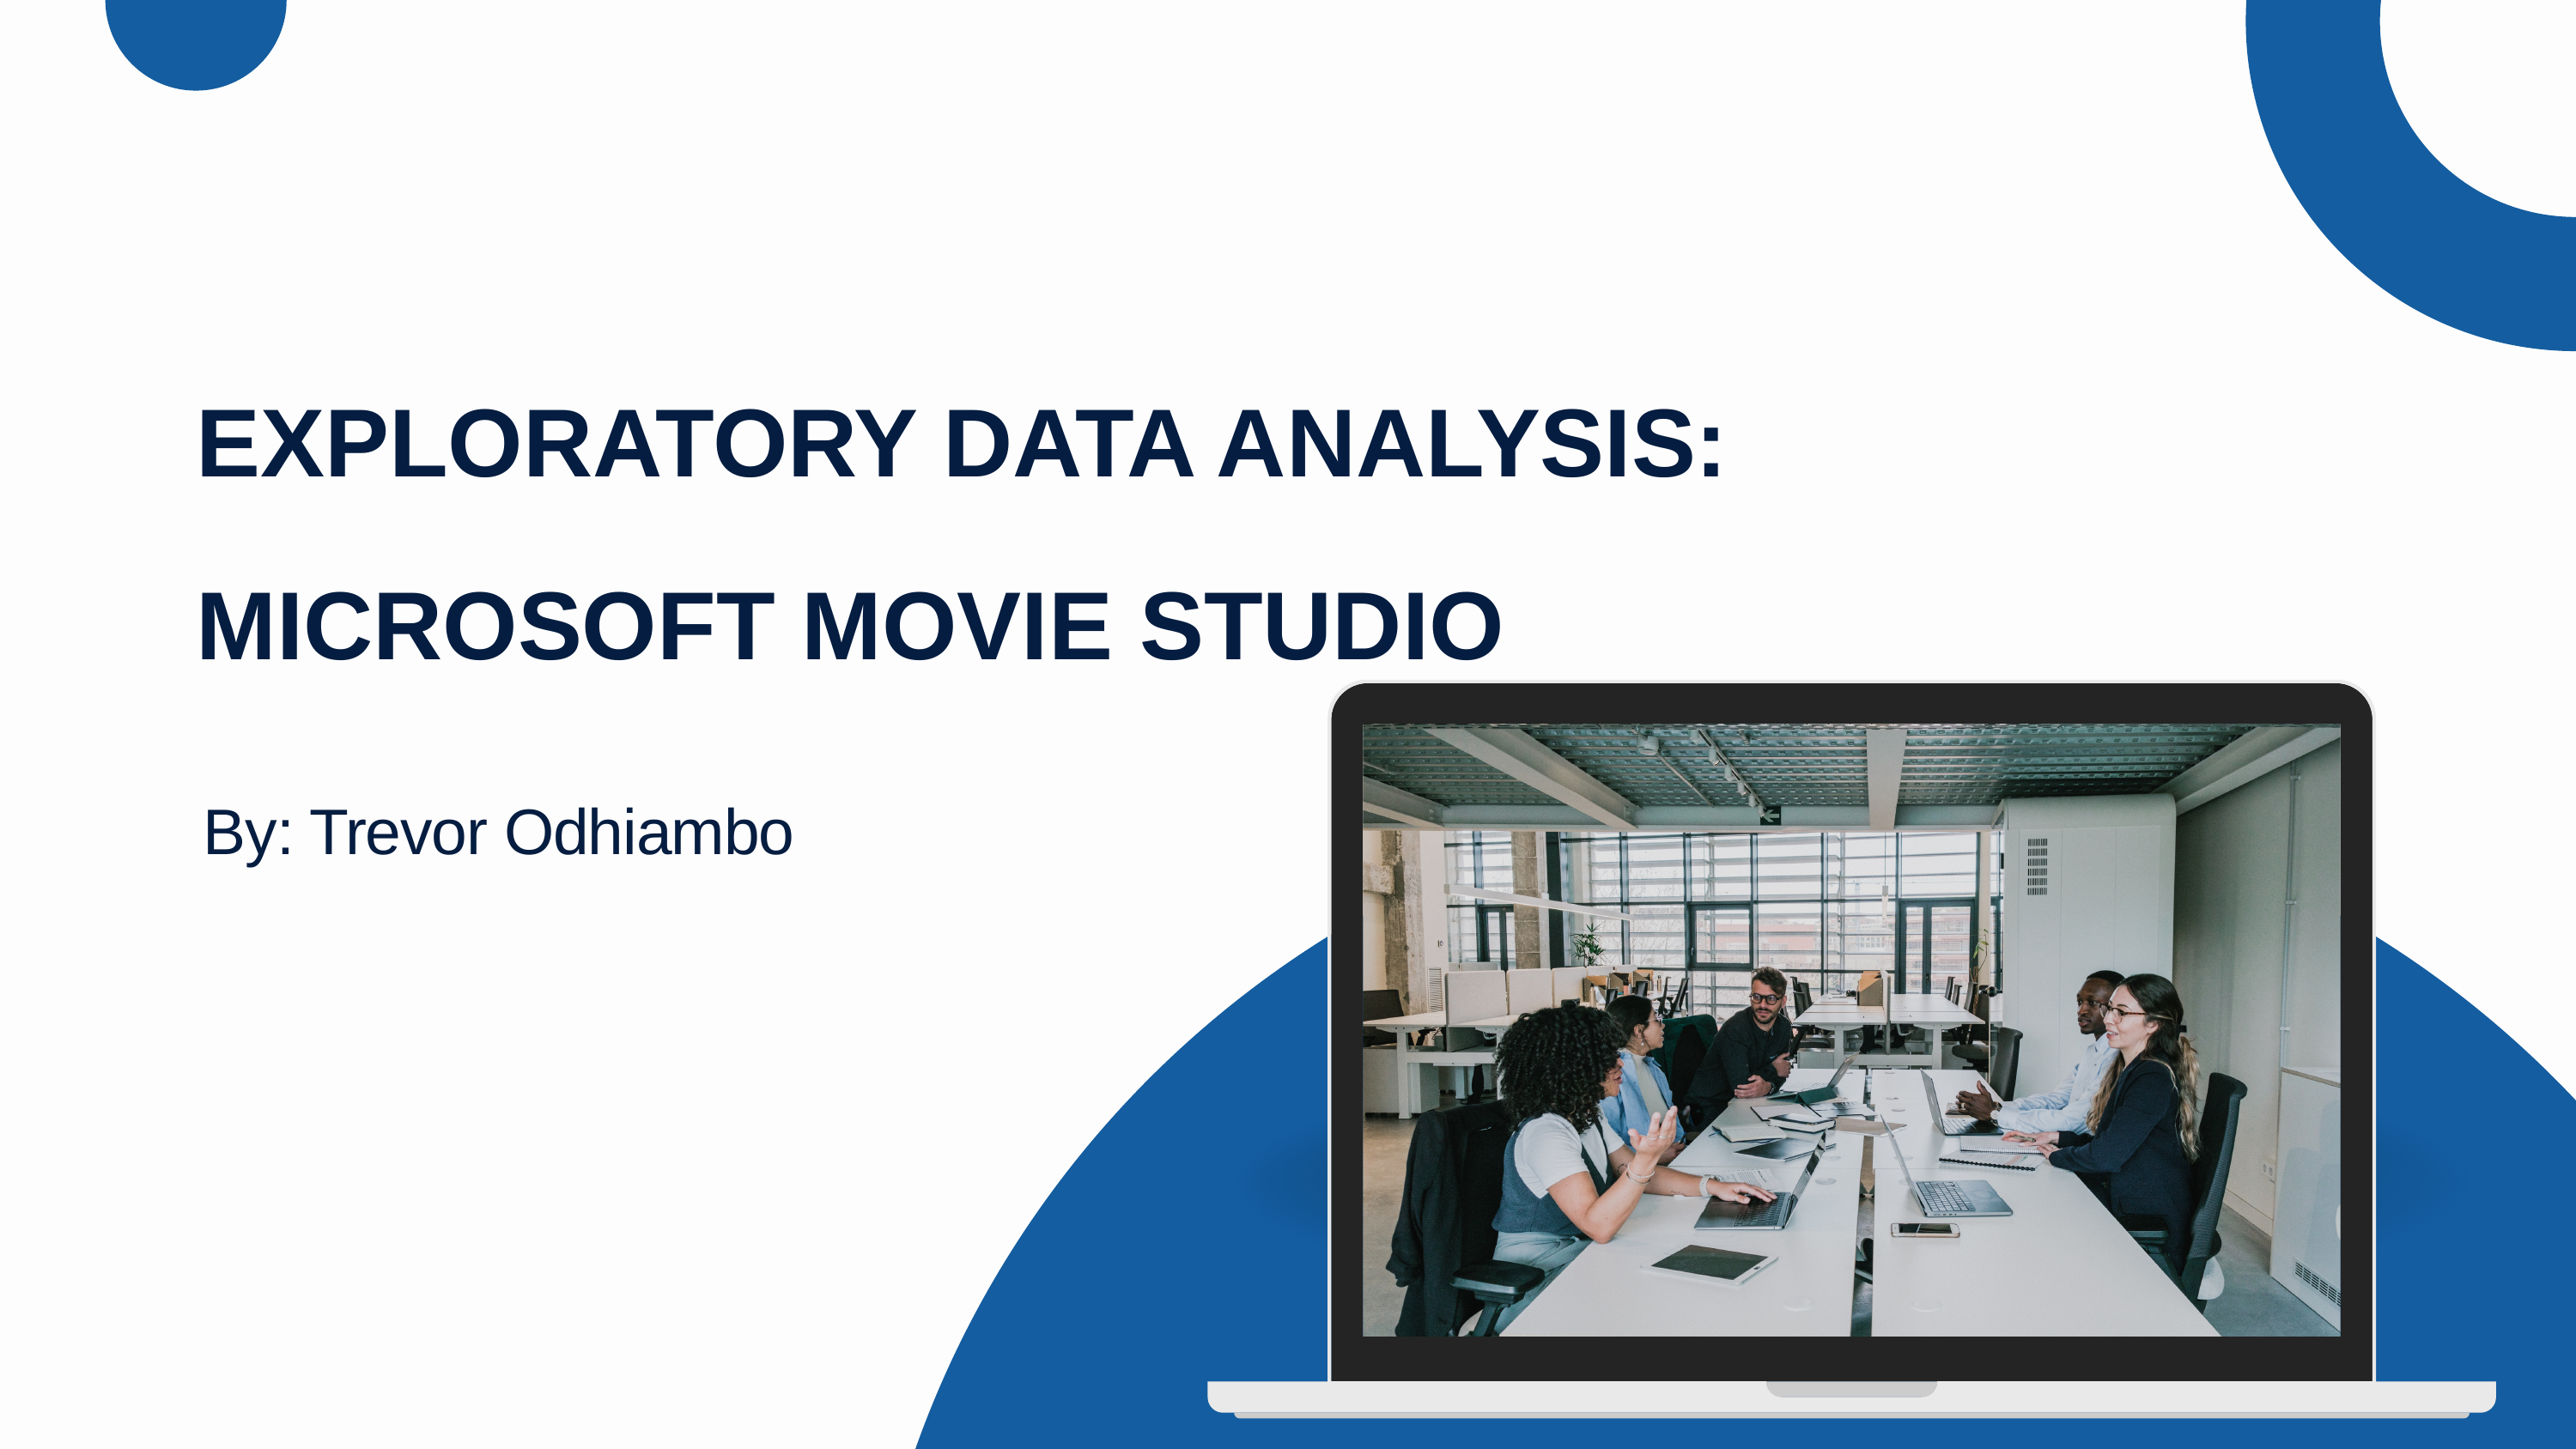

EXPLORATORY DATA ANALYSIS: MICROSOFT MOVIE STUDIO

By: Trevor Odhiambo